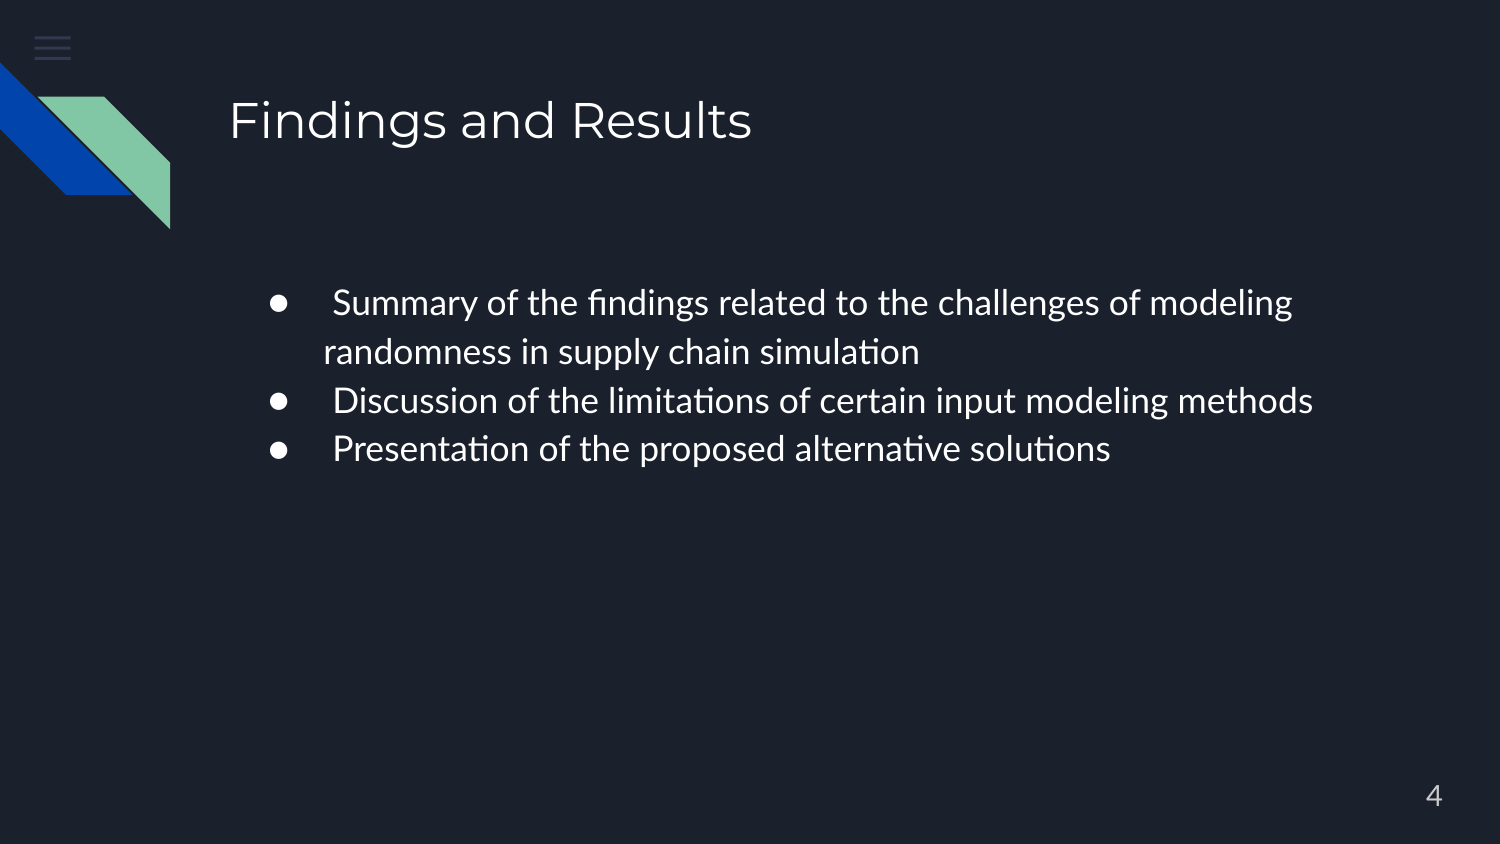

# Findings and Results

 Summary of the findings related to the challenges of modeling randomness in supply chain simulation
 Discussion of the limitations of certain input modeling methods
 Presentation of the proposed alternative solutions

4